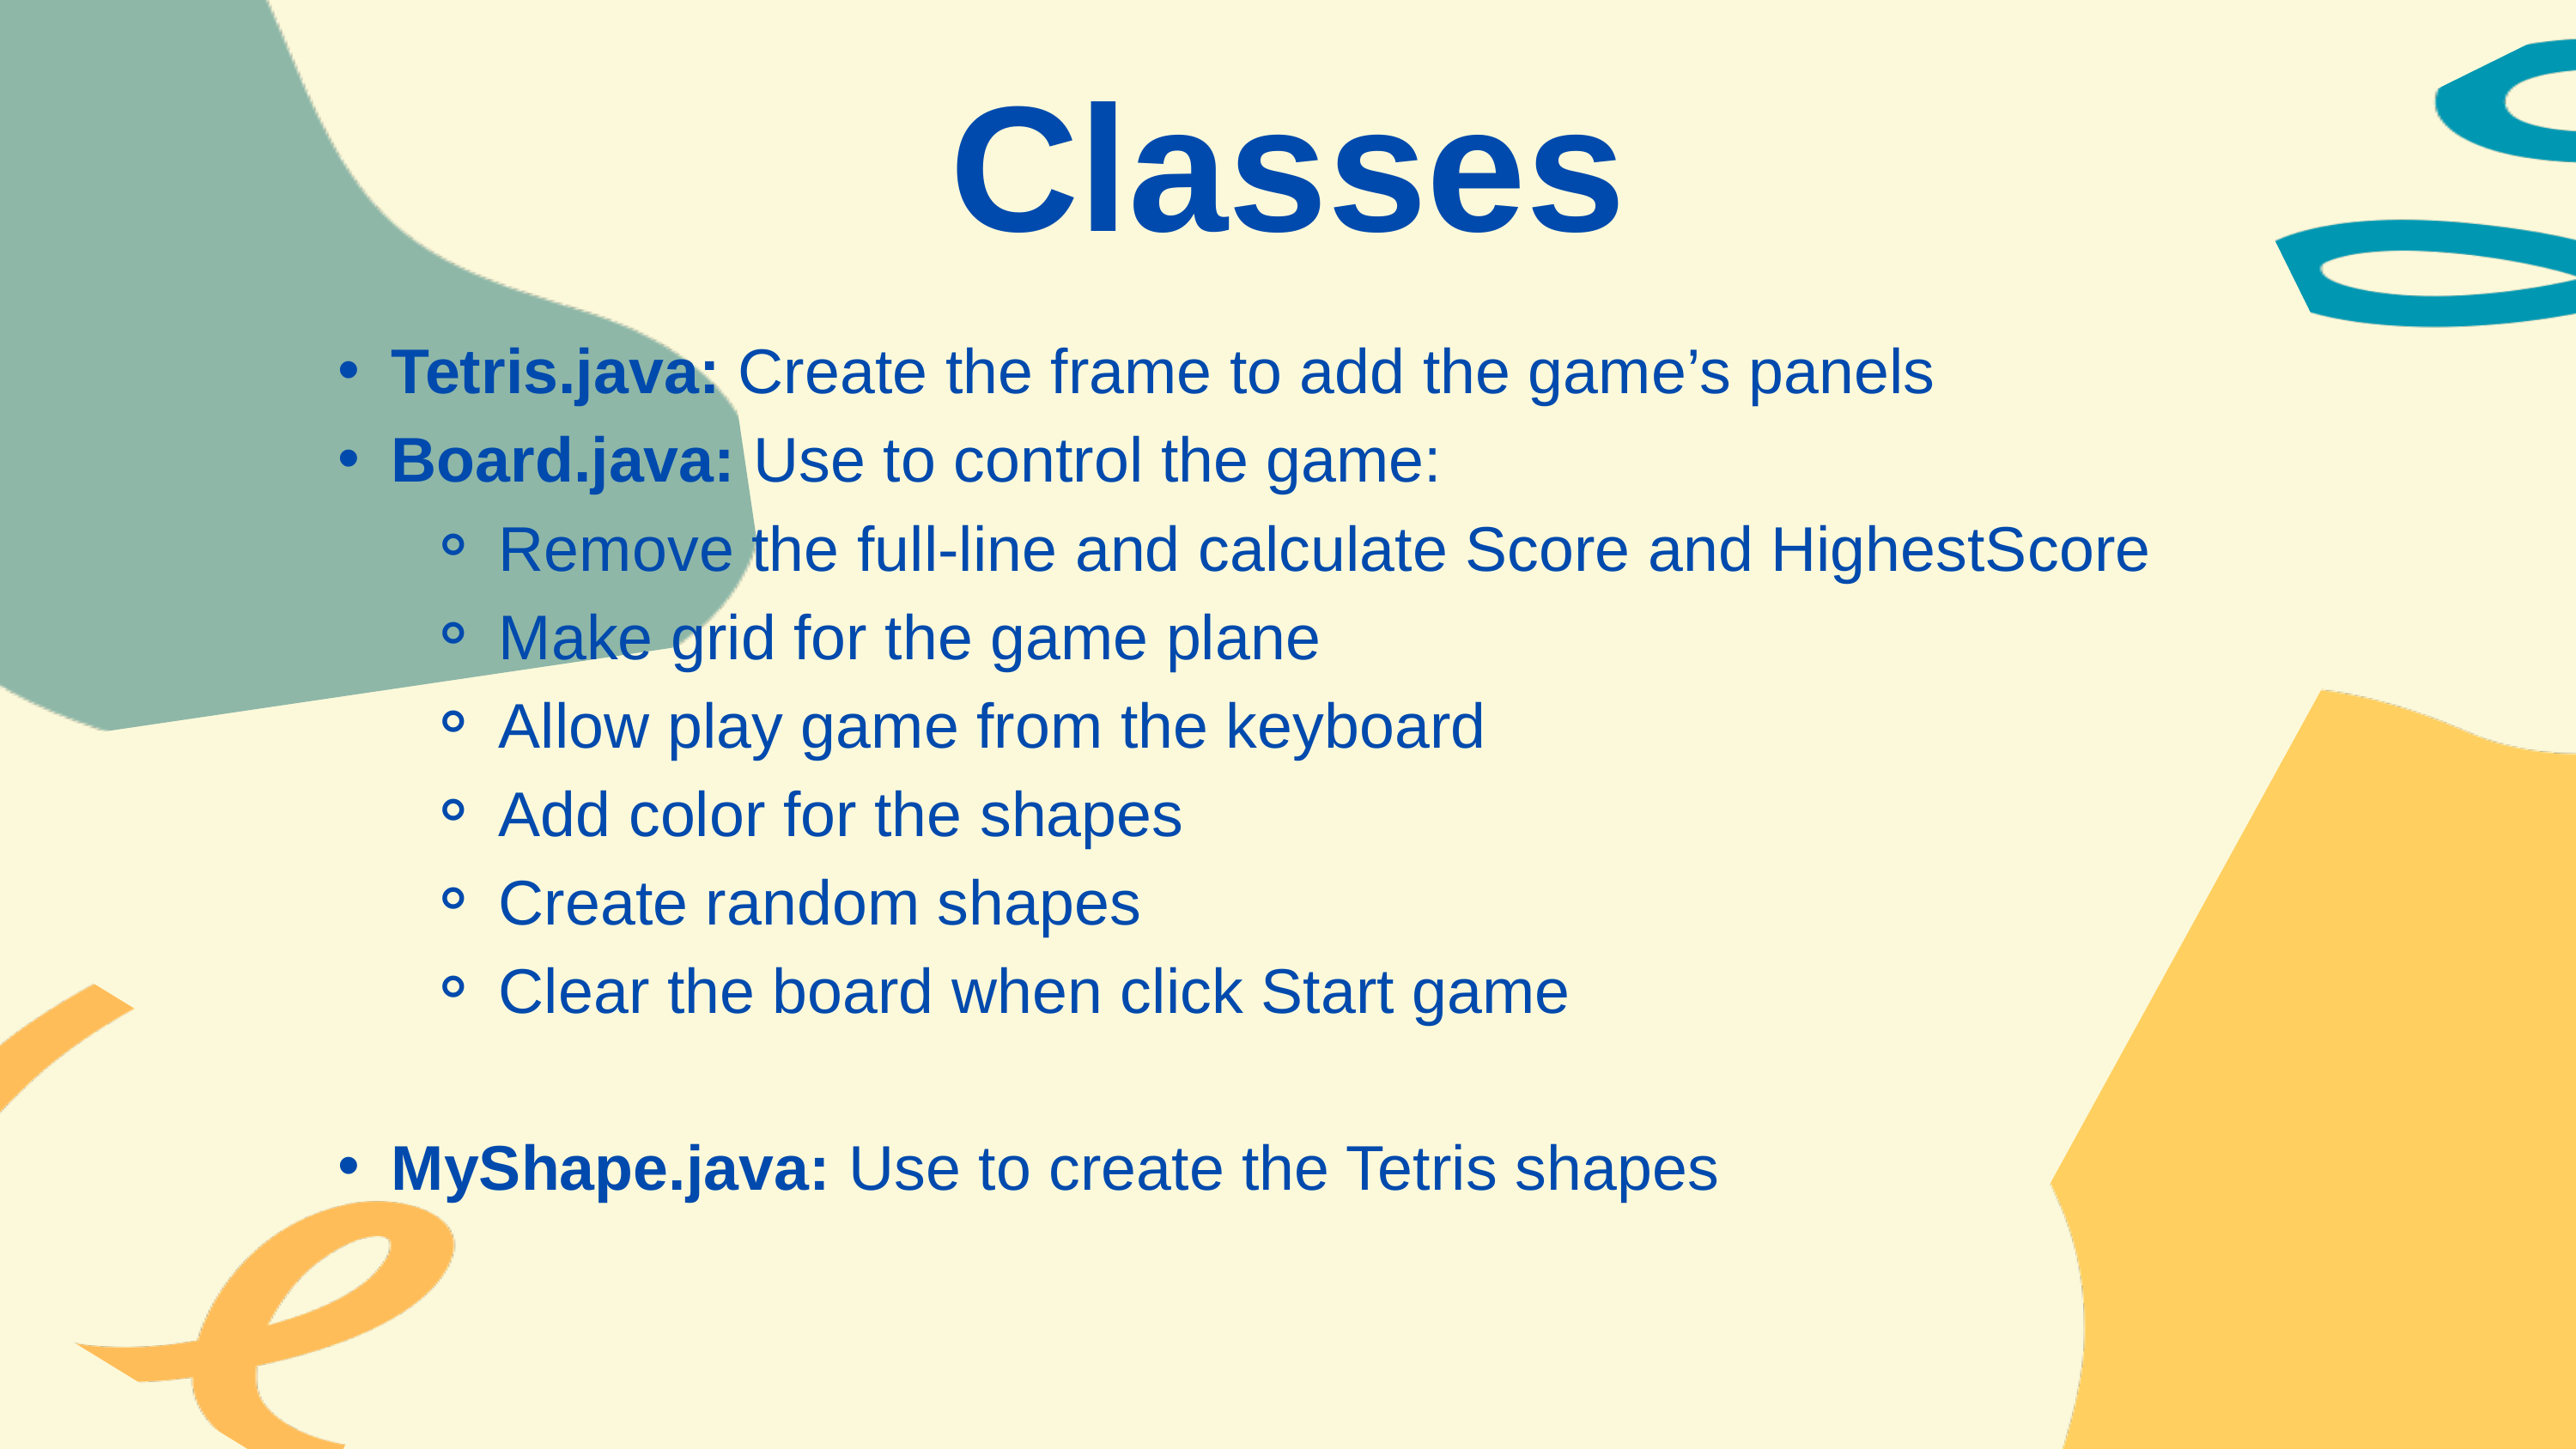

Classes
Tetris.java: Create the frame to add the game’s panels
Board.java: Use to control the game:
Remove the full-line and calculate Score and HighestScore
Make grid for the game plane
Allow play game from the keyboard
Add color for the shapes
Create random shapes
Clear the board when click Start game

MyShape.java: Use to create the Tetris shapes